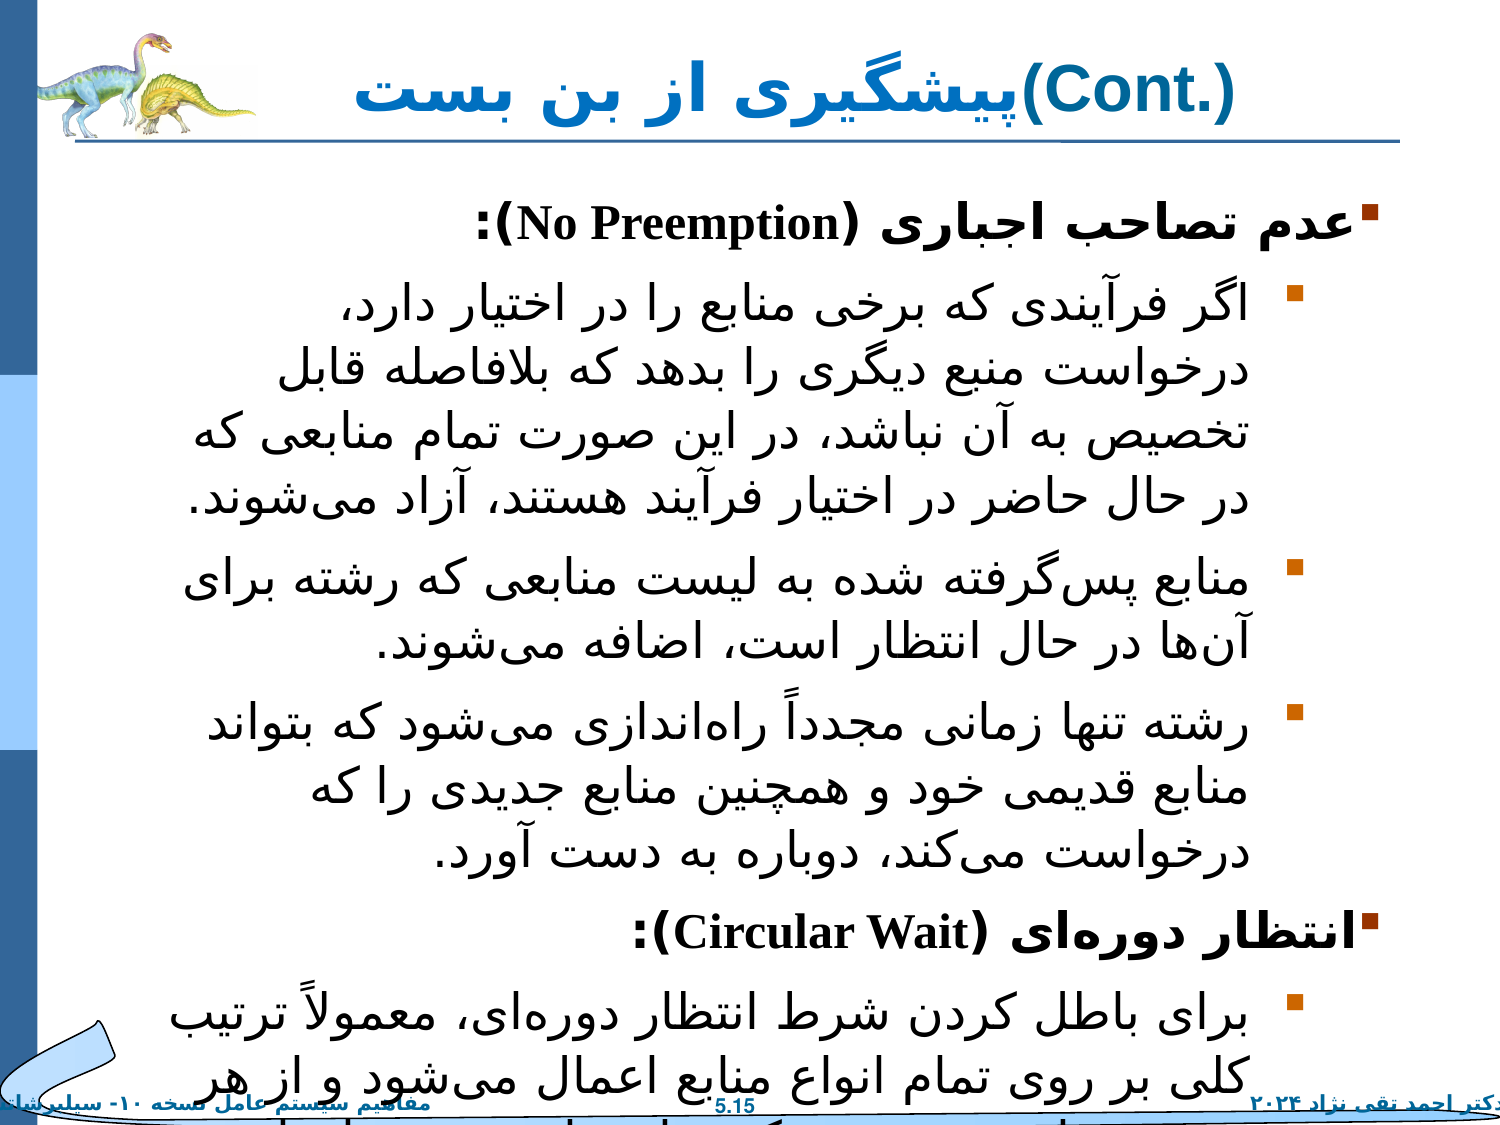

# پیشگیری از بن بست(Cont.)
عدم تصاحب اجباری (No Preemption):
اگر فرآیندی که برخی منابع را در اختیار دارد، درخواست منبع دیگری را بدهد که بلافاصله قابل تخصیص به آن نباشد، در این صورت تمام منابعی که در حال حاضر در اختیار فرآیند هستند، آزاد می‌شوند.
منابع پس‌گرفته شده به لیست منابعی که رشته برای آن‌ها در حال انتظار است، اضافه می‌شوند.
رشته تنها زمانی مجدداً راه‌اندازی می‌شود که بتواند منابع قدیمی خود و همچنین منابع جدیدی را که درخواست می‌کند، دوباره به دست آورد.
انتظار دوره‌ای (Circular Wait):
برای باطل کردن شرط انتظار دوره‌ای، معمولاً ترتیب کلی بر روی تمام انواع منابع اعمال می‌شود و از هر رشته خواسته می‌شود که منابع را به ترتیب افزایشی شماره‌گذاری درخواست کند.